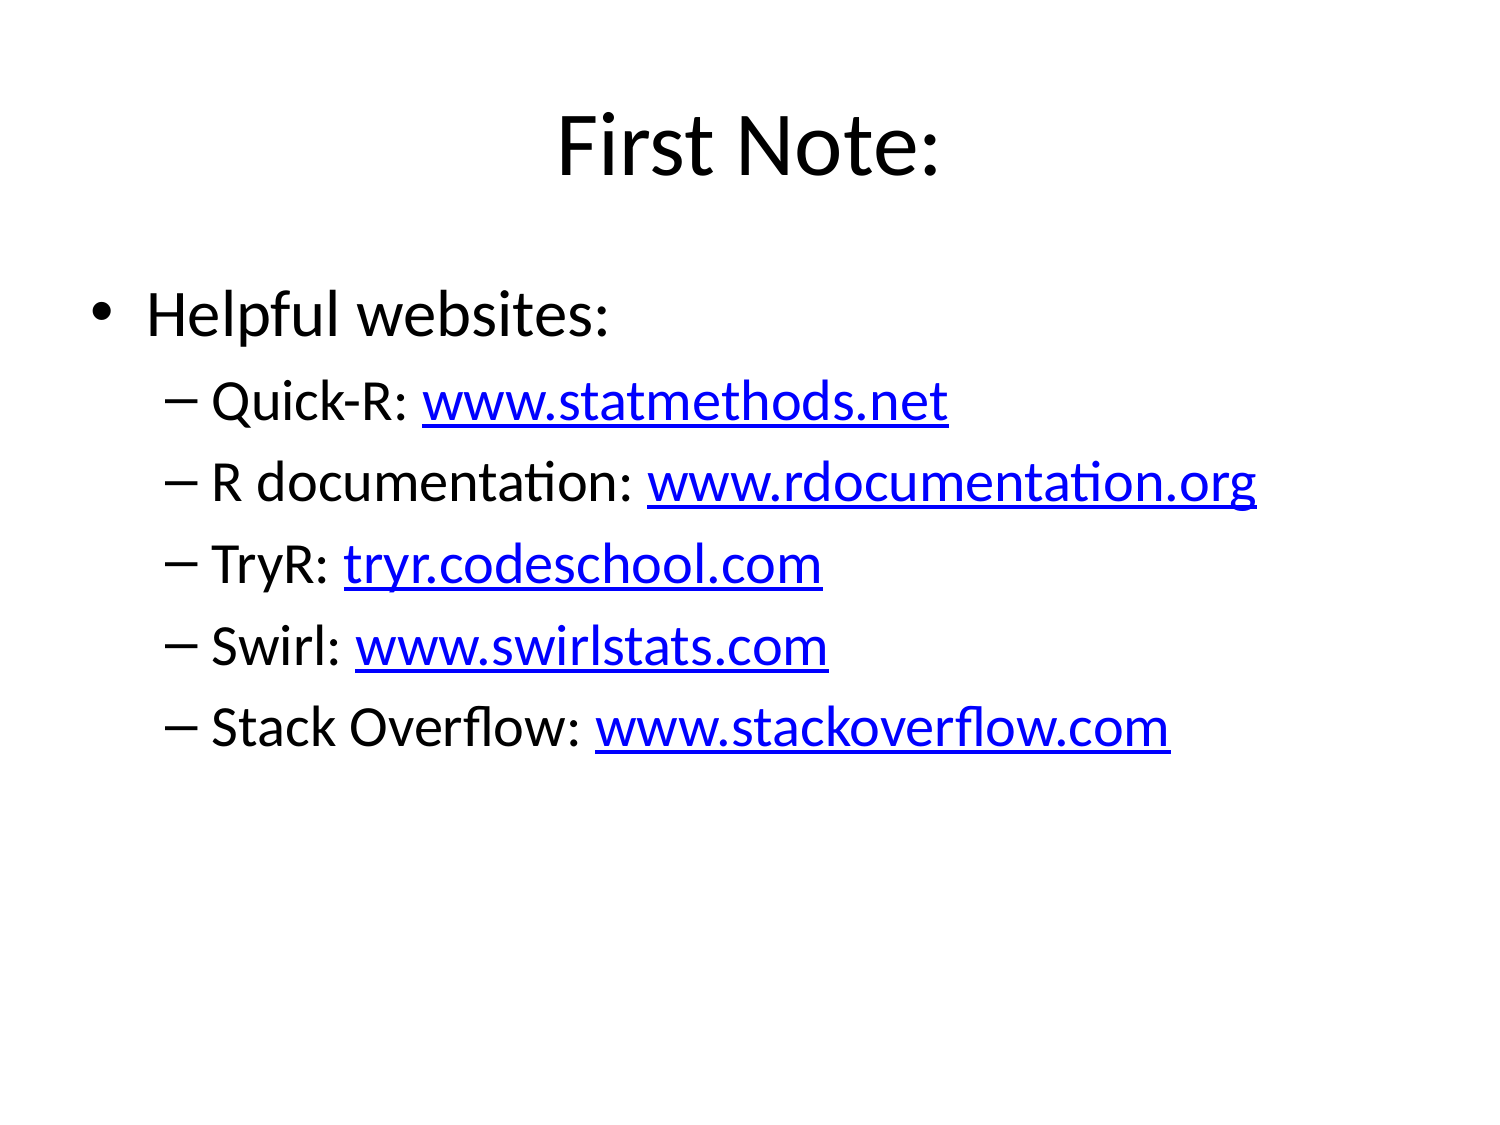

# First Note:
Helpful websites:
Quick-R: www.statmethods.net
R documentation: www.rdocumentation.org
TryR: tryr.codeschool.com
Swirl: www.swirlstats.com
Stack Overflow: www.stackoverflow.com